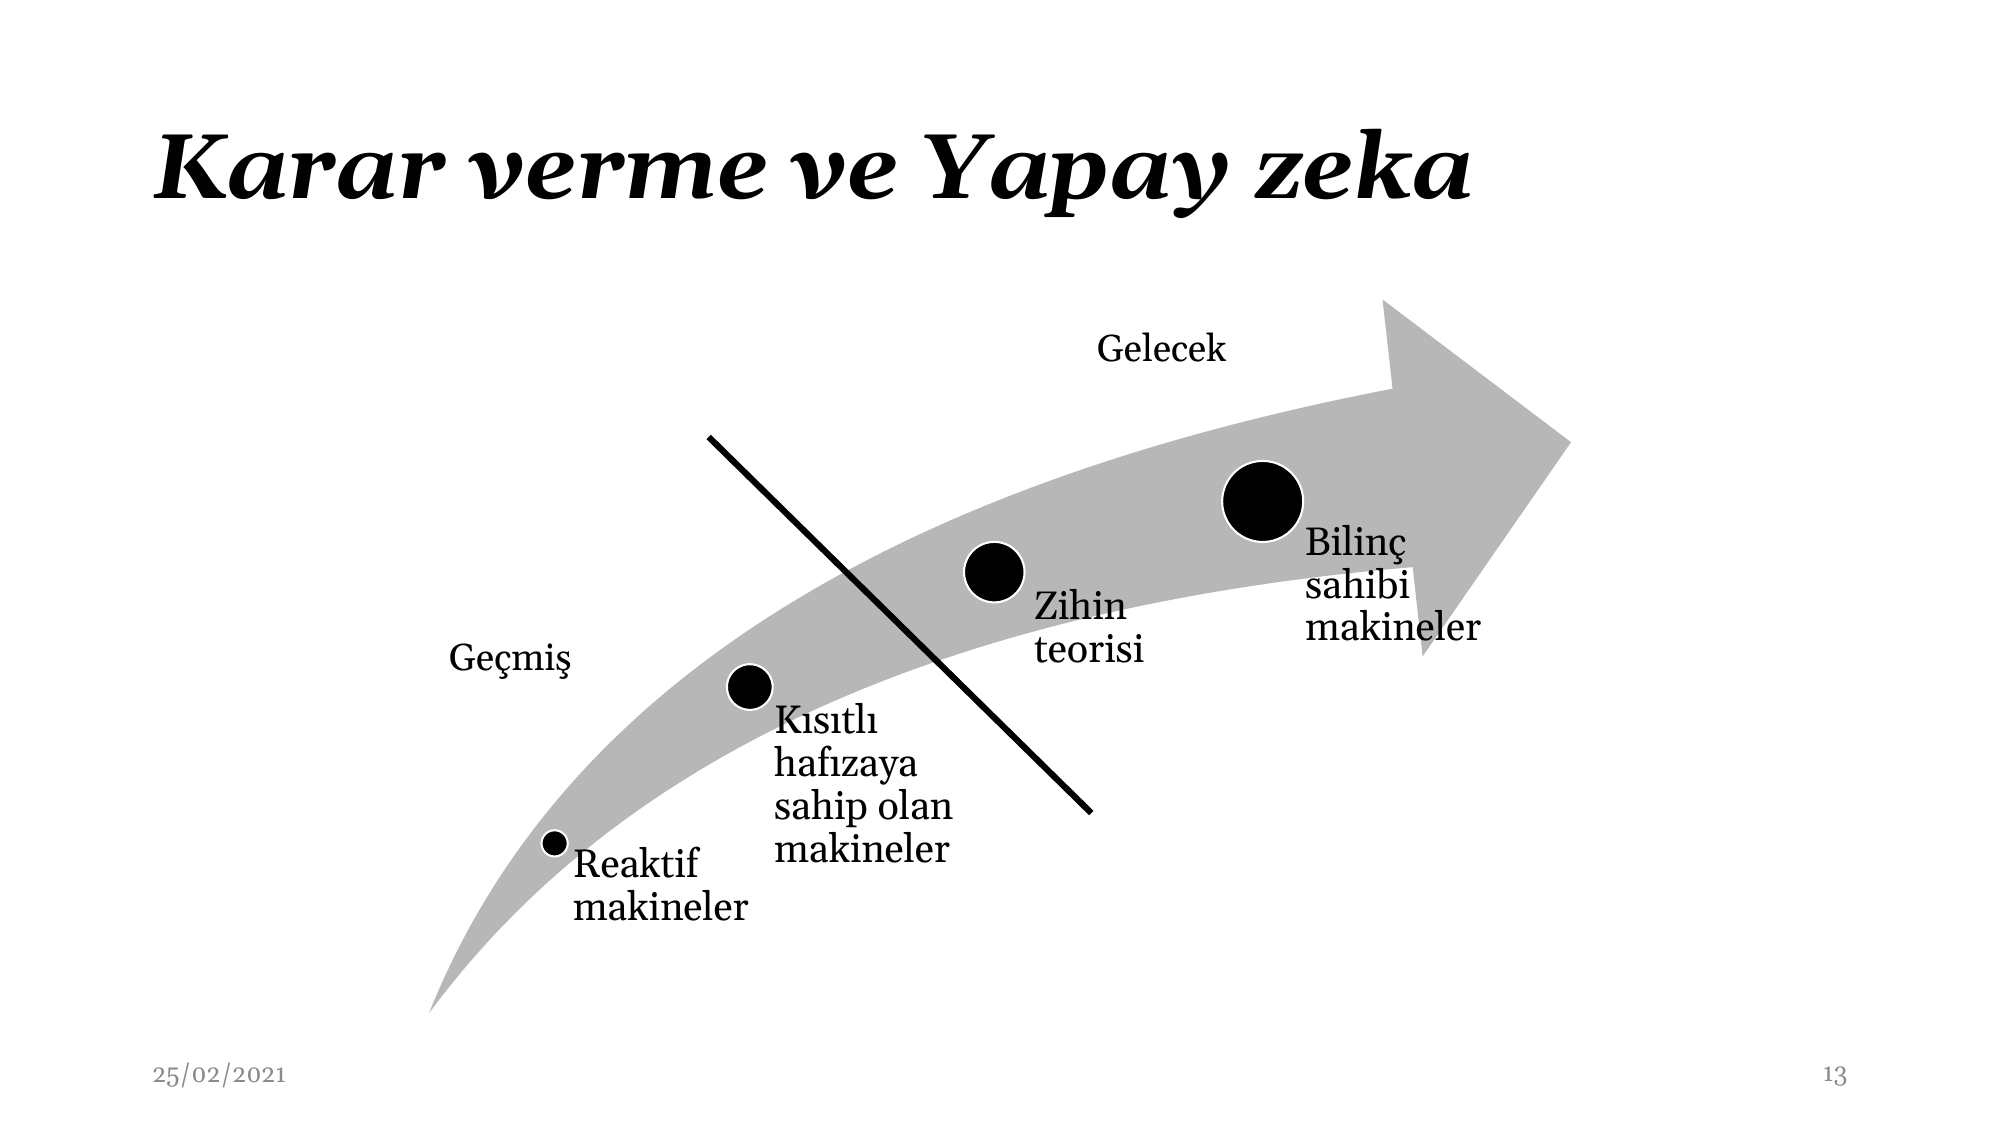

# Karar verme ve Yapay zeka
Reaktif makineler
Kısıtlı hafızaya sahip olan makineler
Zihin teorisi
Bilinç sahibi makineler
Gelecek
Geçmiş
25/02/2021
13